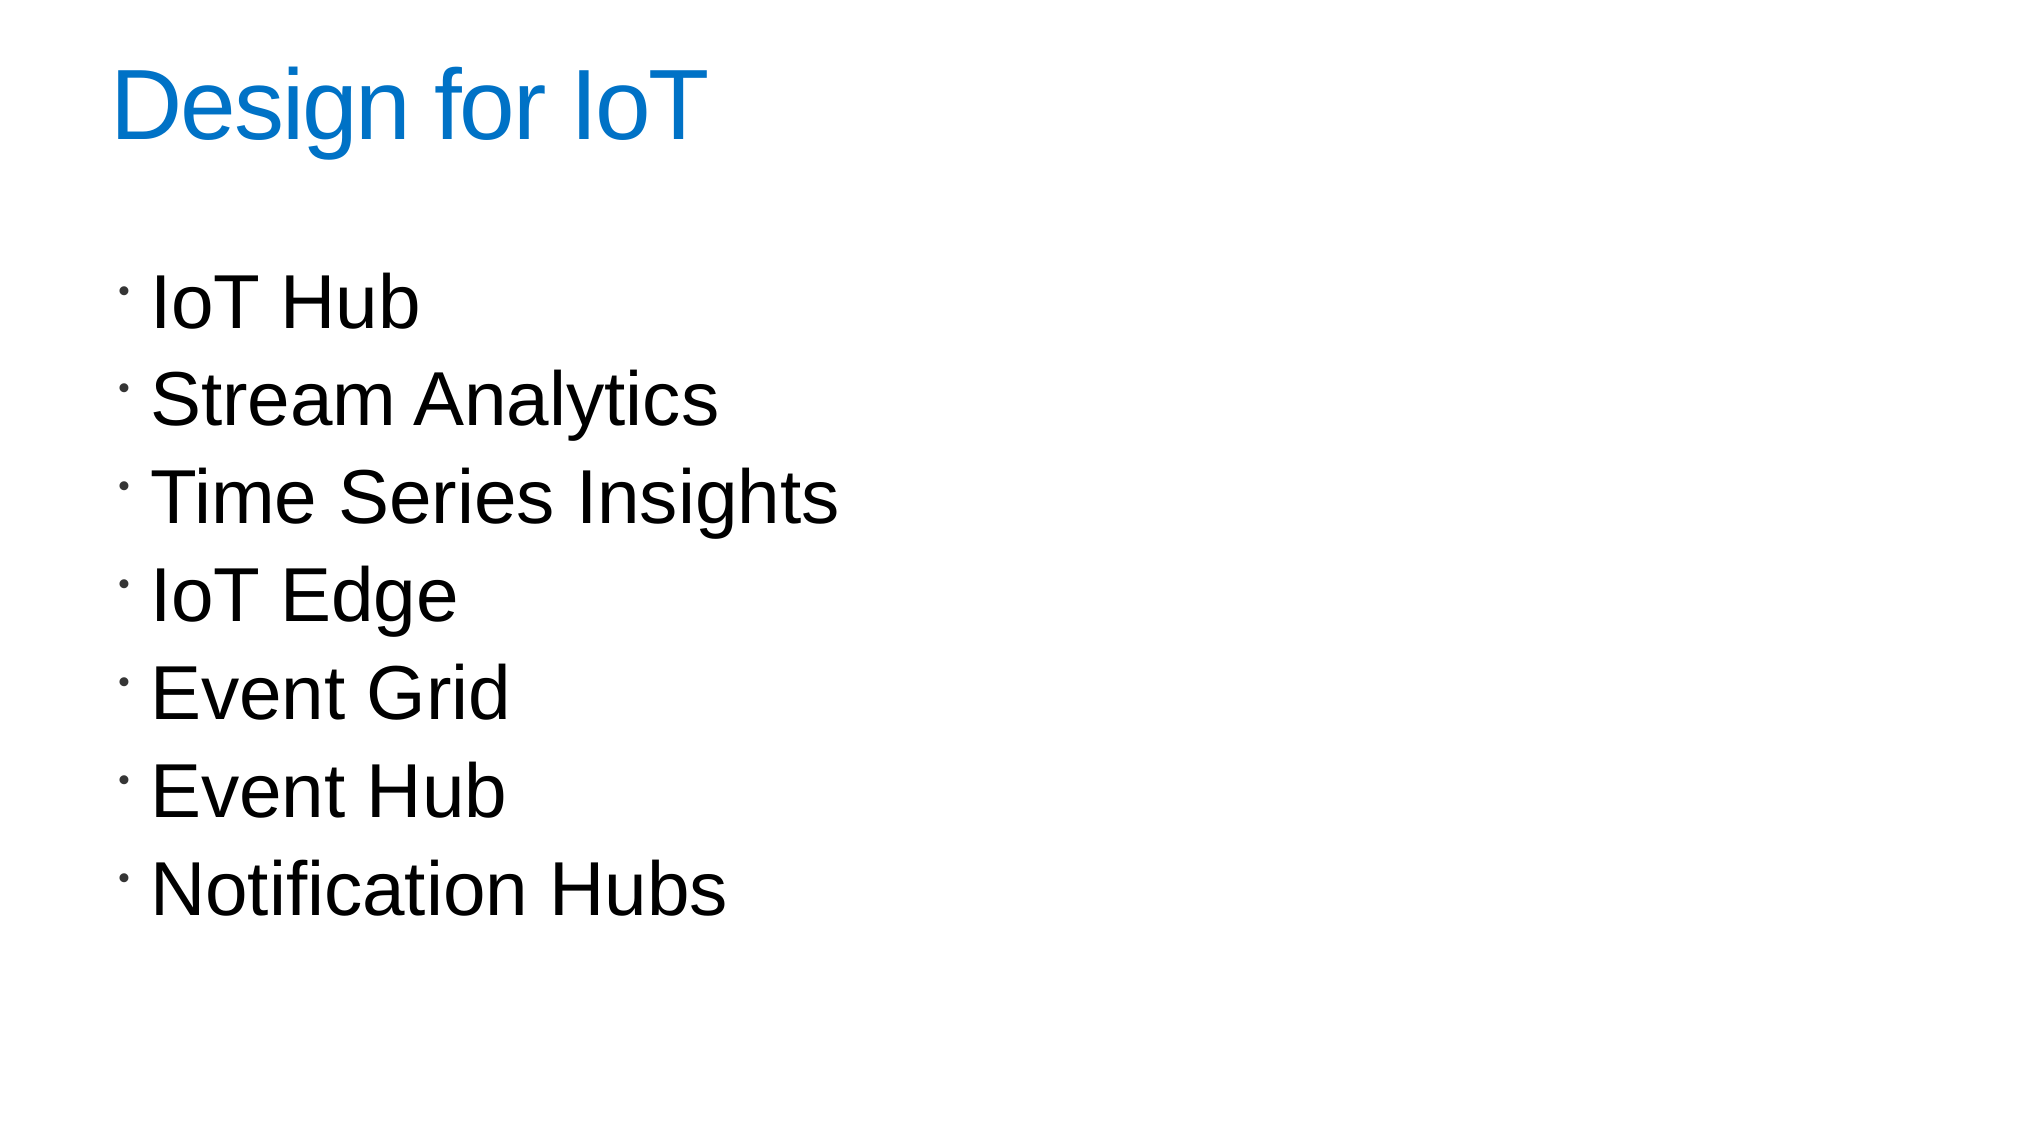

# Design for IoT
IoT Hub
Stream Analytics
Time Series Insights
IoT Edge
Event Grid
Event Hub
Notification Hubs